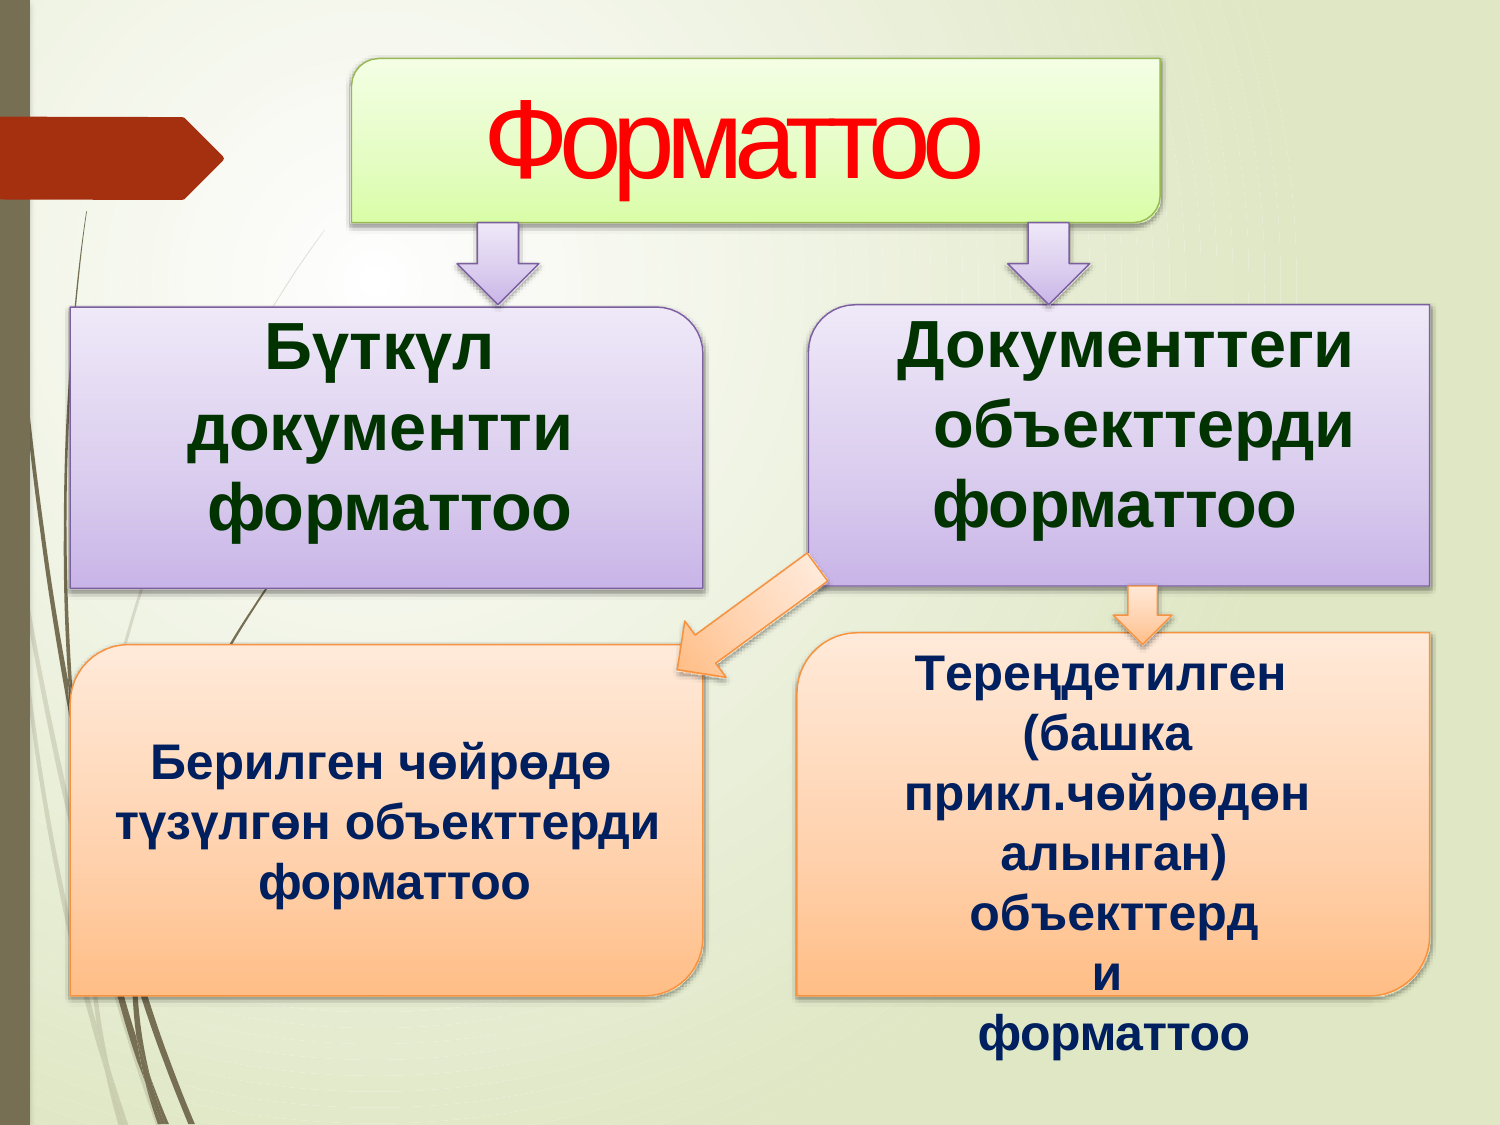

# Форматтоо

Документтеги  объекттерди  форматтоо

Бүткүл
документти  форматтоо

Тереңдетилген	(башка  прикл.чөйрөдөн  алынган)
объекттерди  форматтоо

Берилген чөйрөдө  түзүлгөн объекттерди  форматтоо